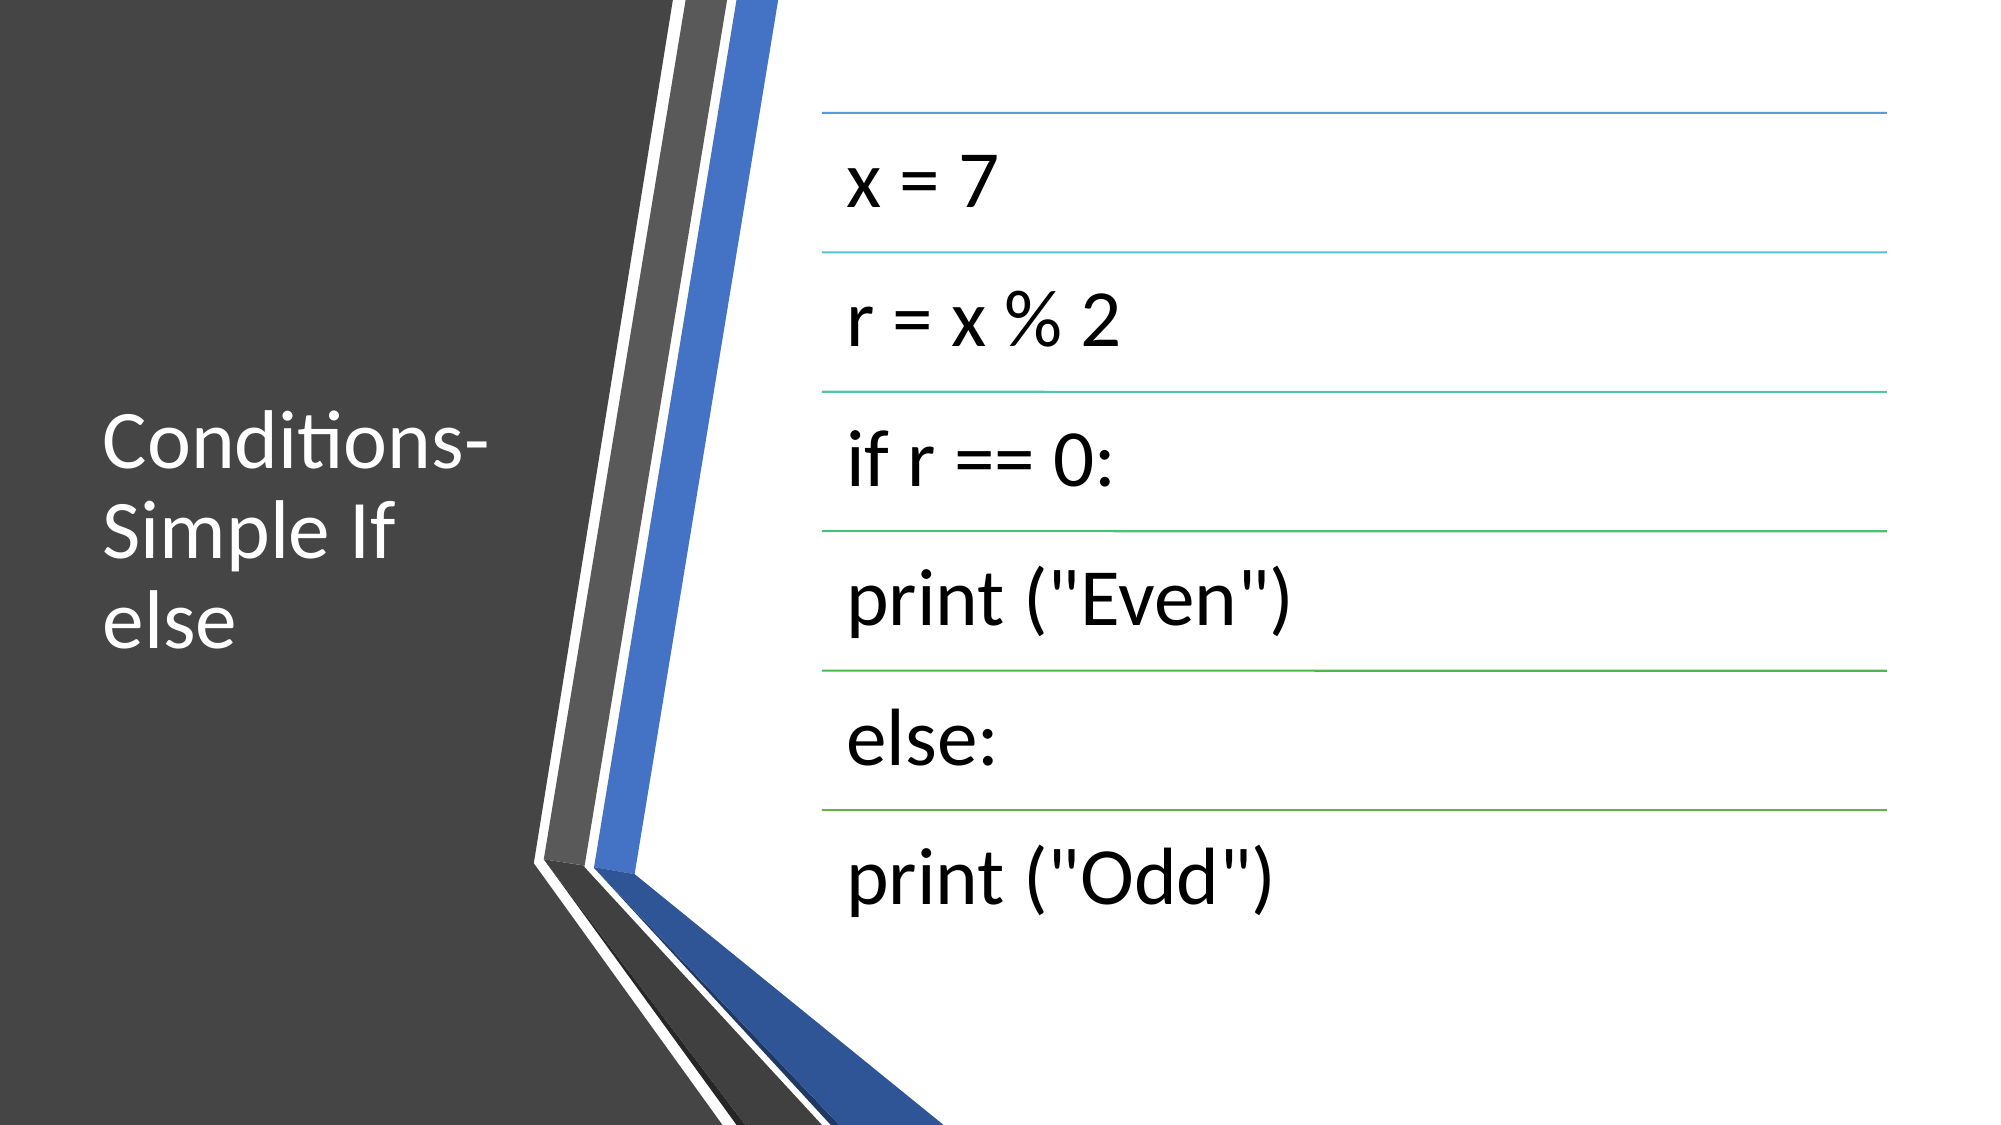

# Conditions- Simple If else
x = 7
r = x % 2
if r == 0:
print ("Even")
else:
print ("Odd")